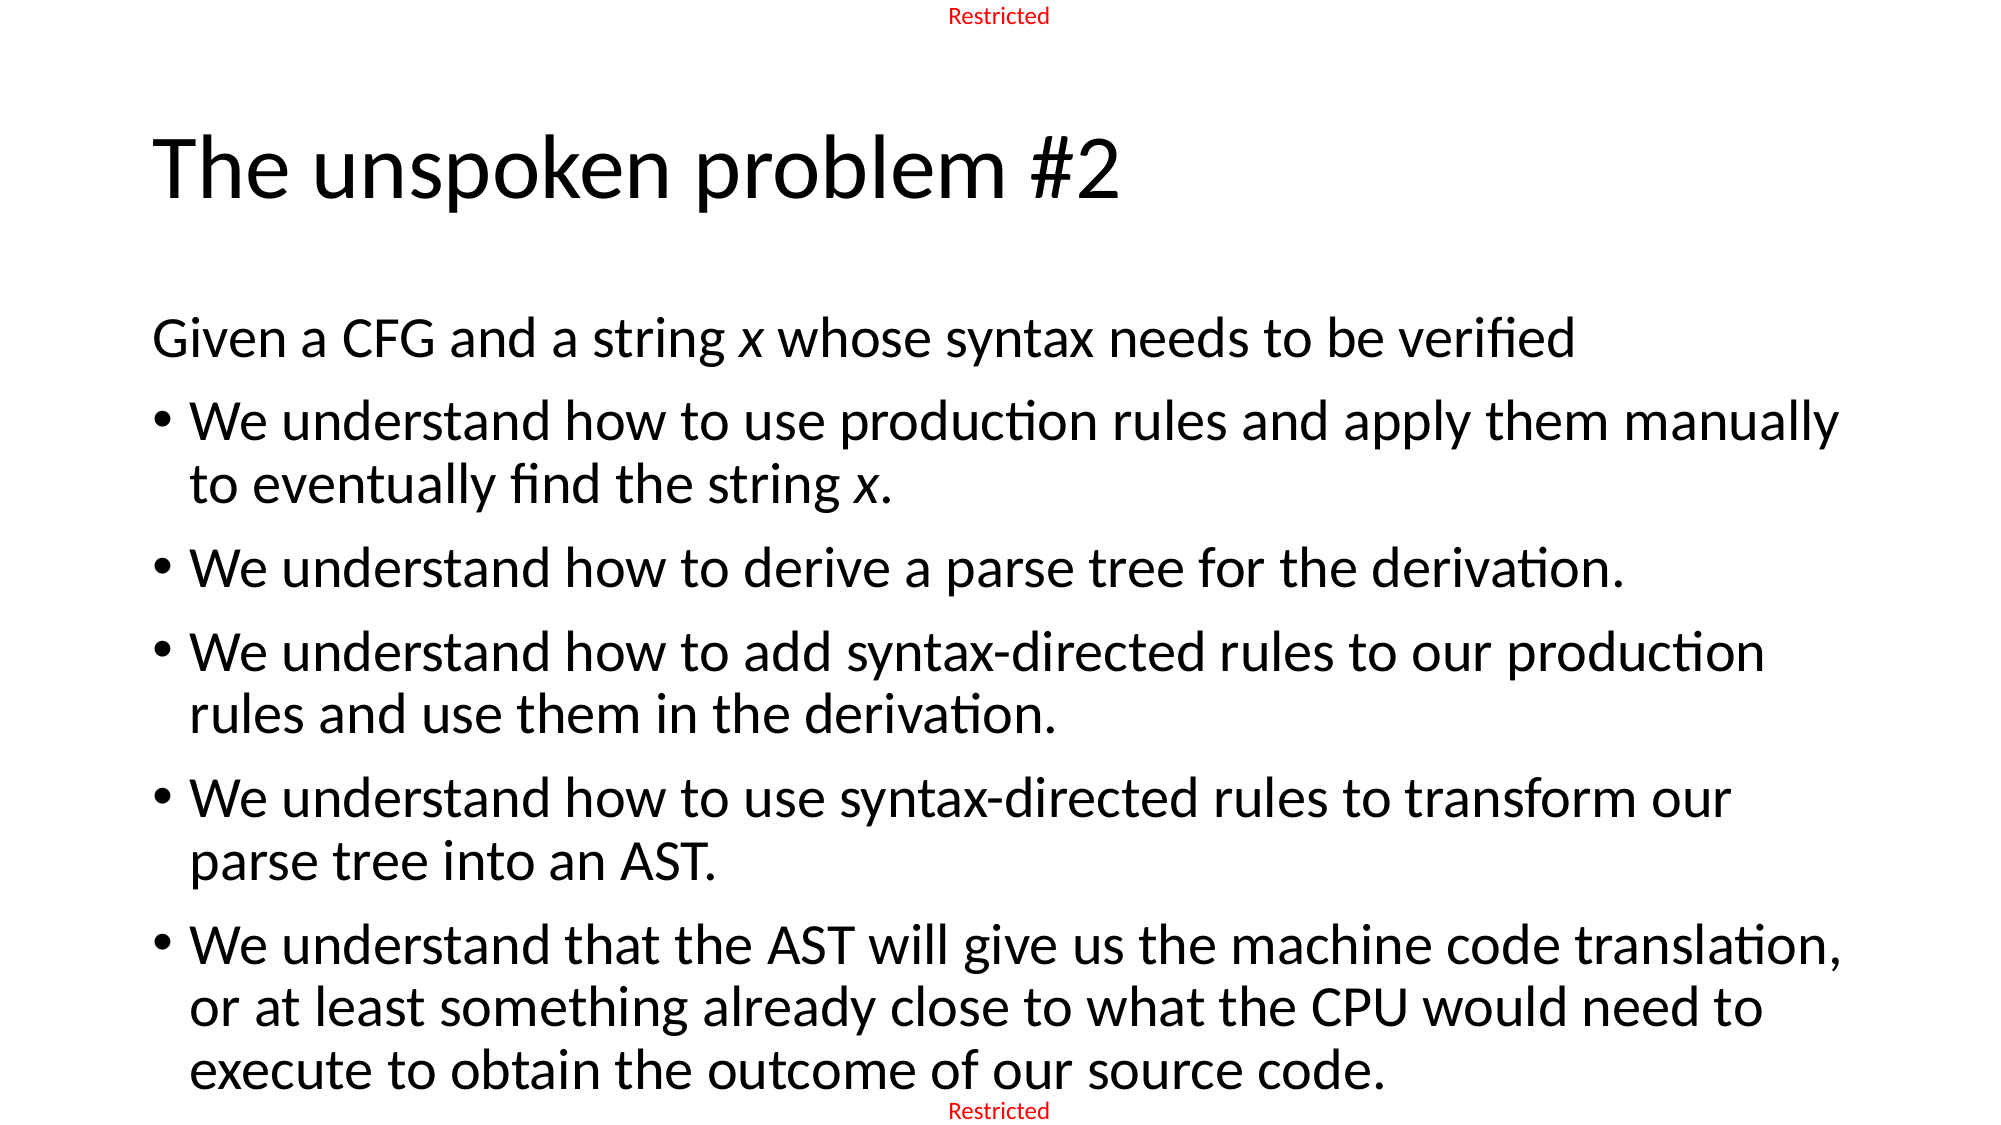

# The unspoken problem #2
Given a CFG and a string x whose syntax needs to be verified
We understand how to use production rules and apply them manually to eventually find the string x.
We understand how to derive a parse tree for the derivation.
We understand how to add syntax-directed rules to our production rules and use them in the derivation.
We understand how to use syntax-directed rules to transform our parse tree into an AST.
We understand that the AST will give us the machine code translation, or at least something already close to what the CPU would need to execute to obtain the outcome of our source code.